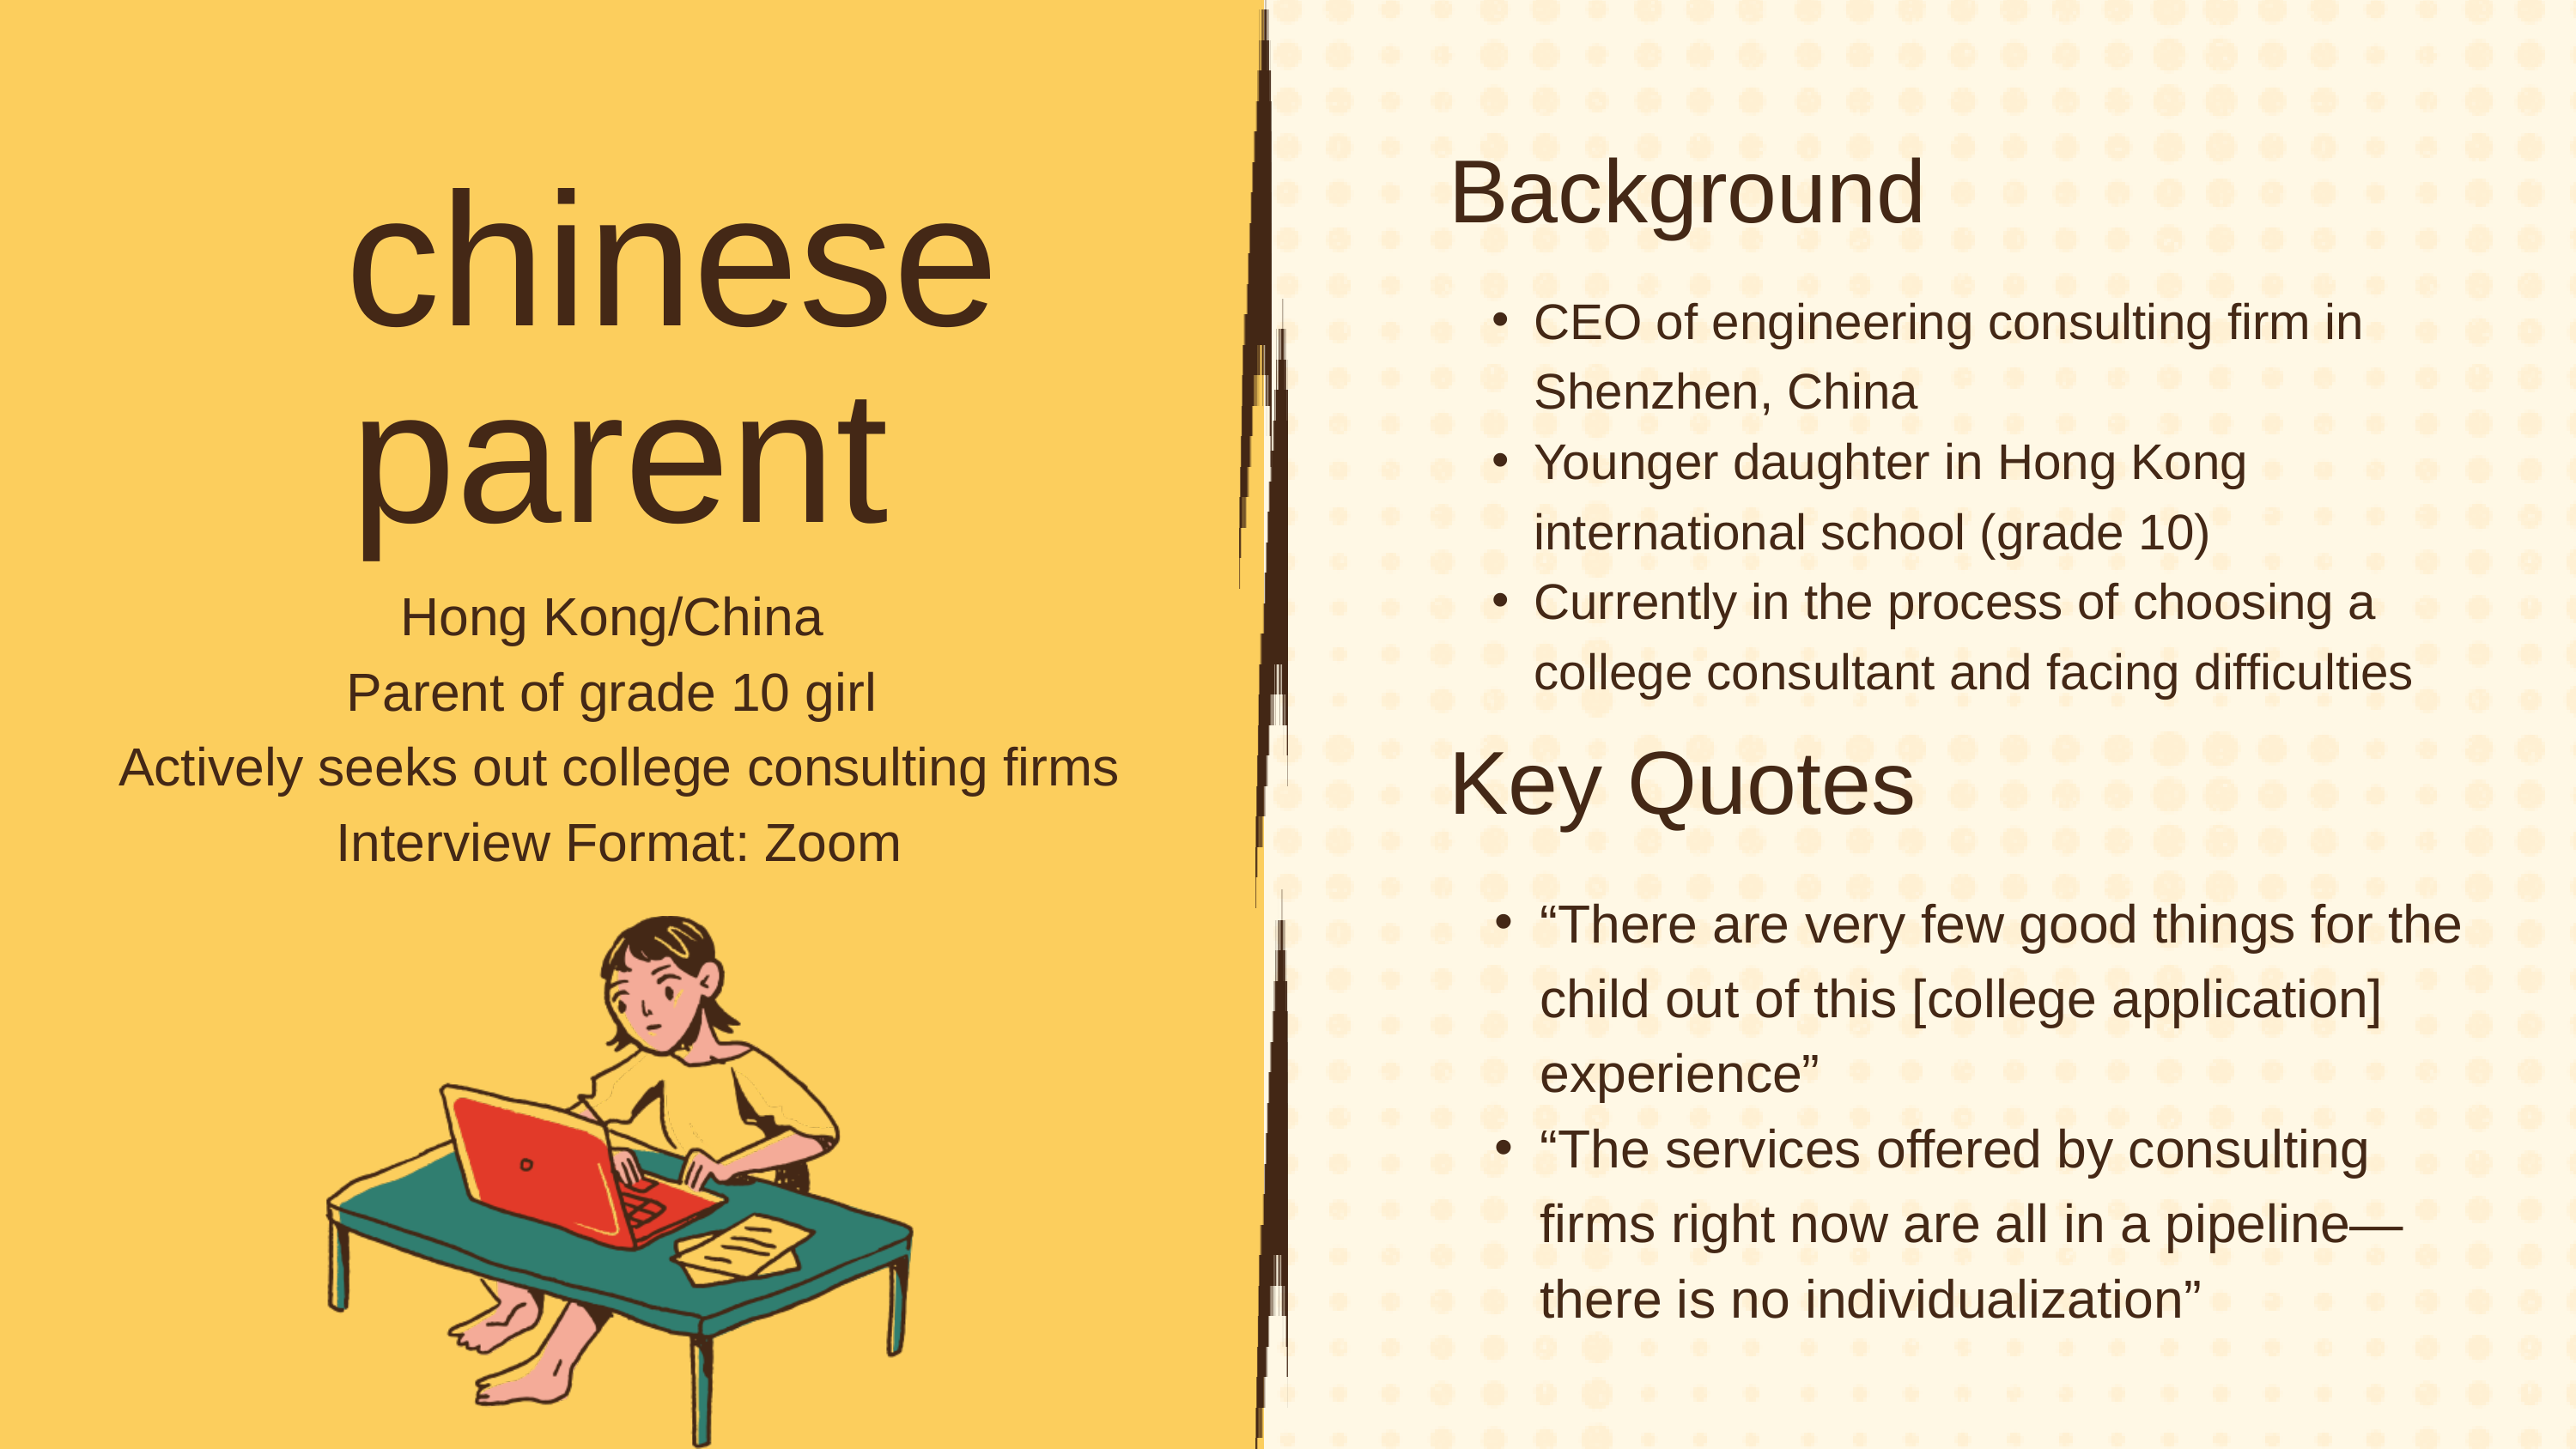

Background
  chinese parent
CEO of engineering consulting firm in Shenzhen, China
Younger daughter in Hong Kong international school (grade 10)
Currently in the process of choosing a college consultant and facing difficulties
Hong Kong/China
Parent of grade 10 girl
Actively seeks out college consulting firms
Interview Format: Zoom

Key Quotes
“There are very few good things for the child out of this [college application] experience”
“The services offered by consulting firms right now are all in a pipeline—there is no individualization”